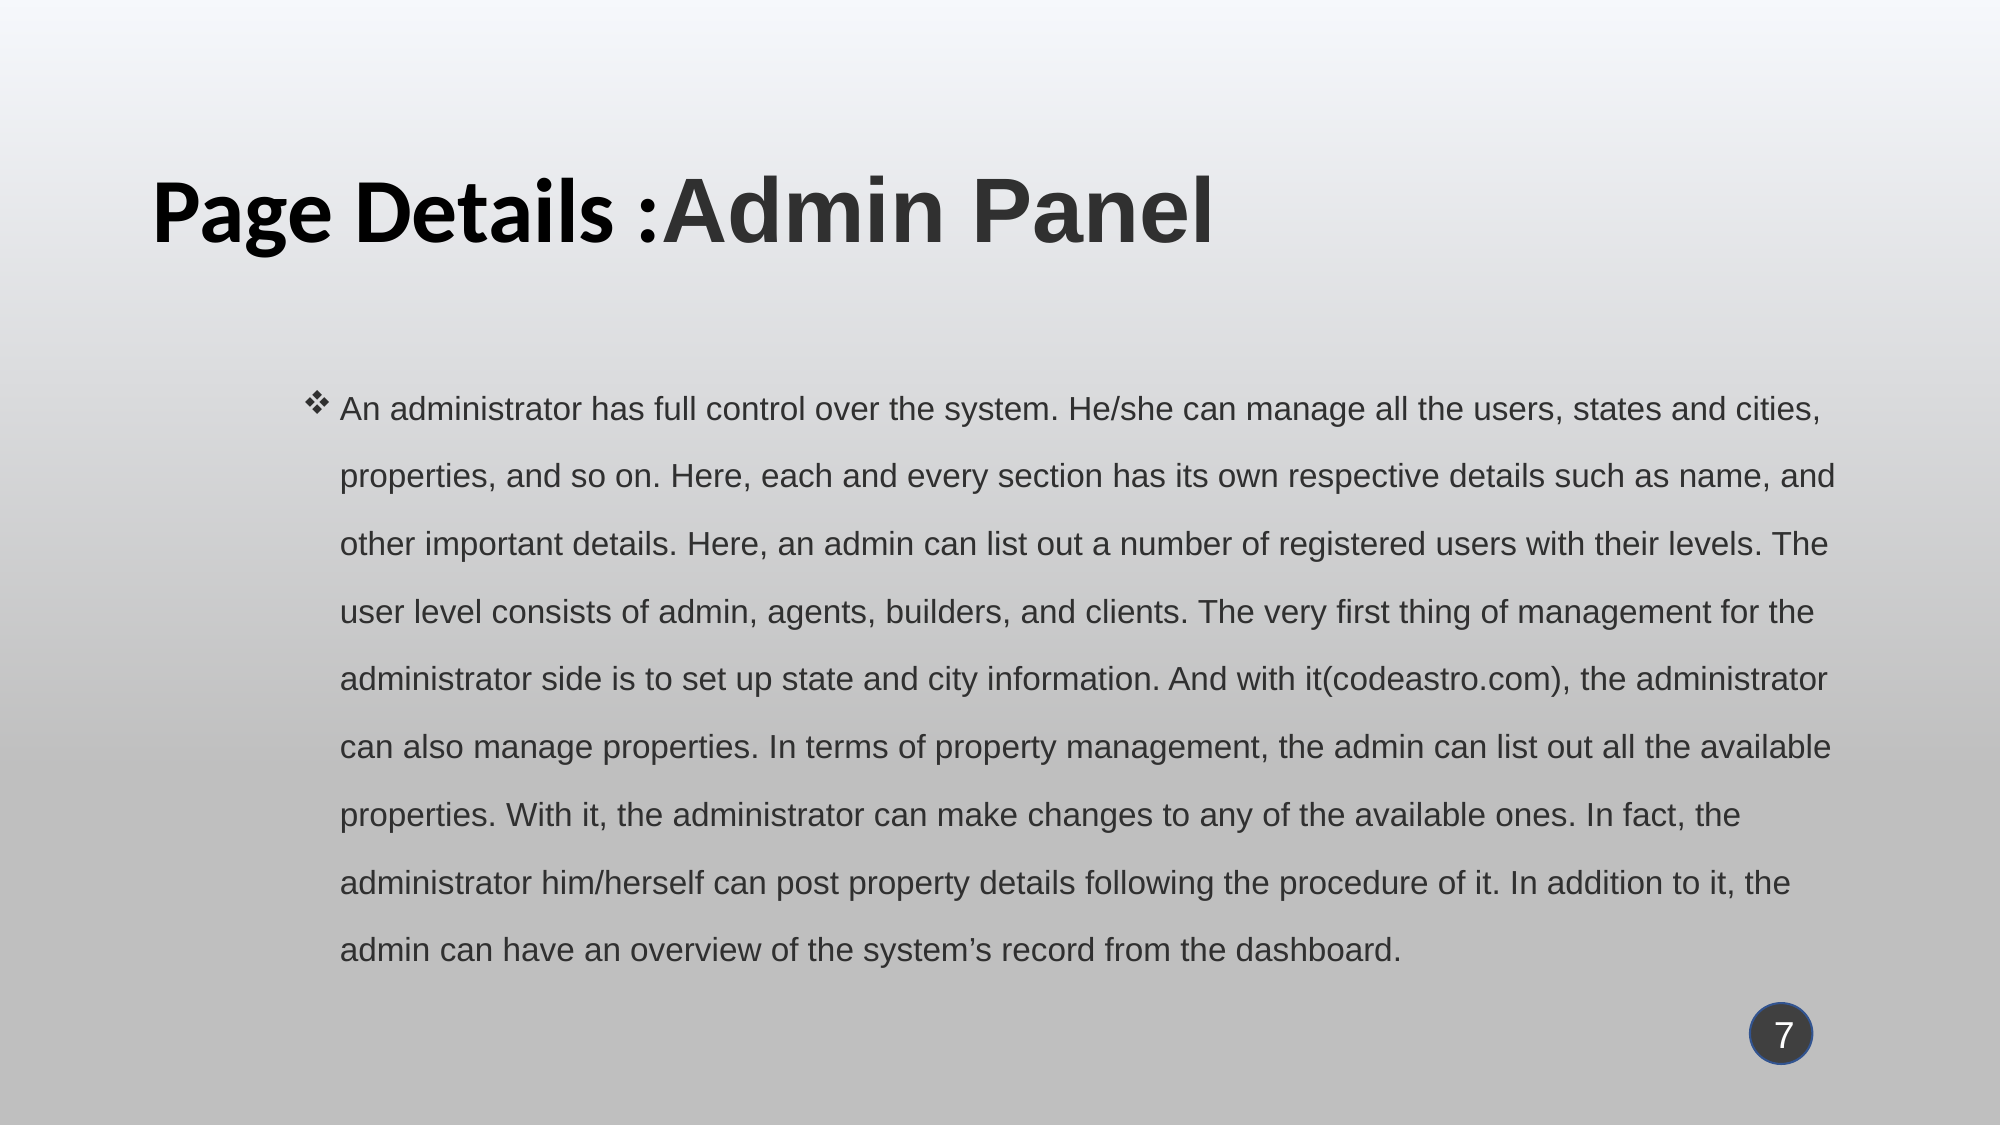

# Page Details :Admin Panel
An administrator has full control over the system. He/she can manage all the users, states and cities, properties, and so on. Here, each and every section has its own respective details such as name, and other important details. Here, an admin can list out a number of registered users with their levels. The user level consists of admin, agents, builders, and clients. The very first thing of management for the administrator side is to set up state and city information. And with it(codeastro.com), the administrator can also manage properties. In terms of property management, the admin can list out all the available properties. With it, the administrator can make changes to any of the available ones. In fact, the administrator him/herself can post property details following the procedure of it. In addition to it, the admin can have an overview of the system’s record from the dashboard.
7